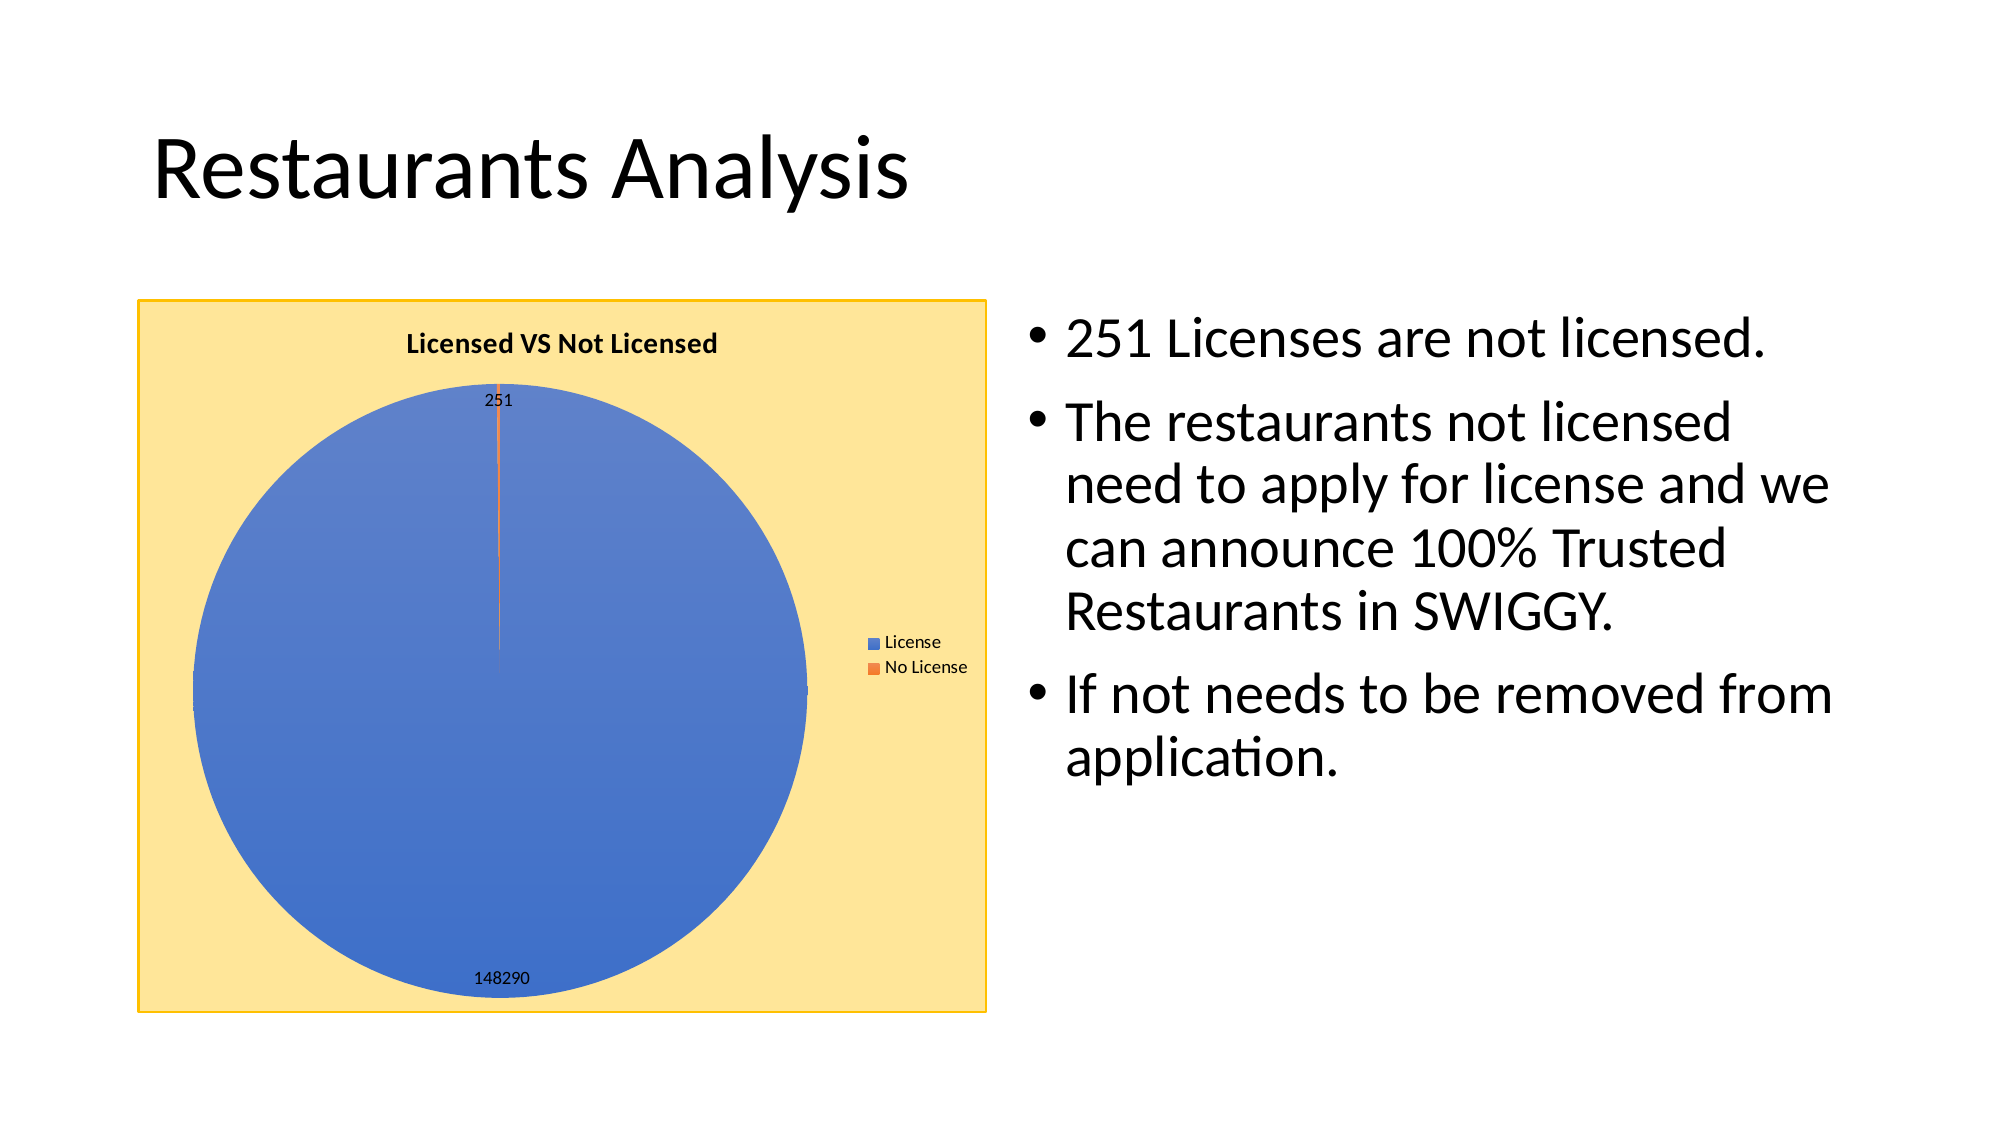

# Restaurants Analysis

[unsupported chart]

251 Licenses are not licensed.
The restaurants not licensed need to apply for license and we can announce 100% Trusted Restaurants in SWIGGY.
If not needs to be removed from application.